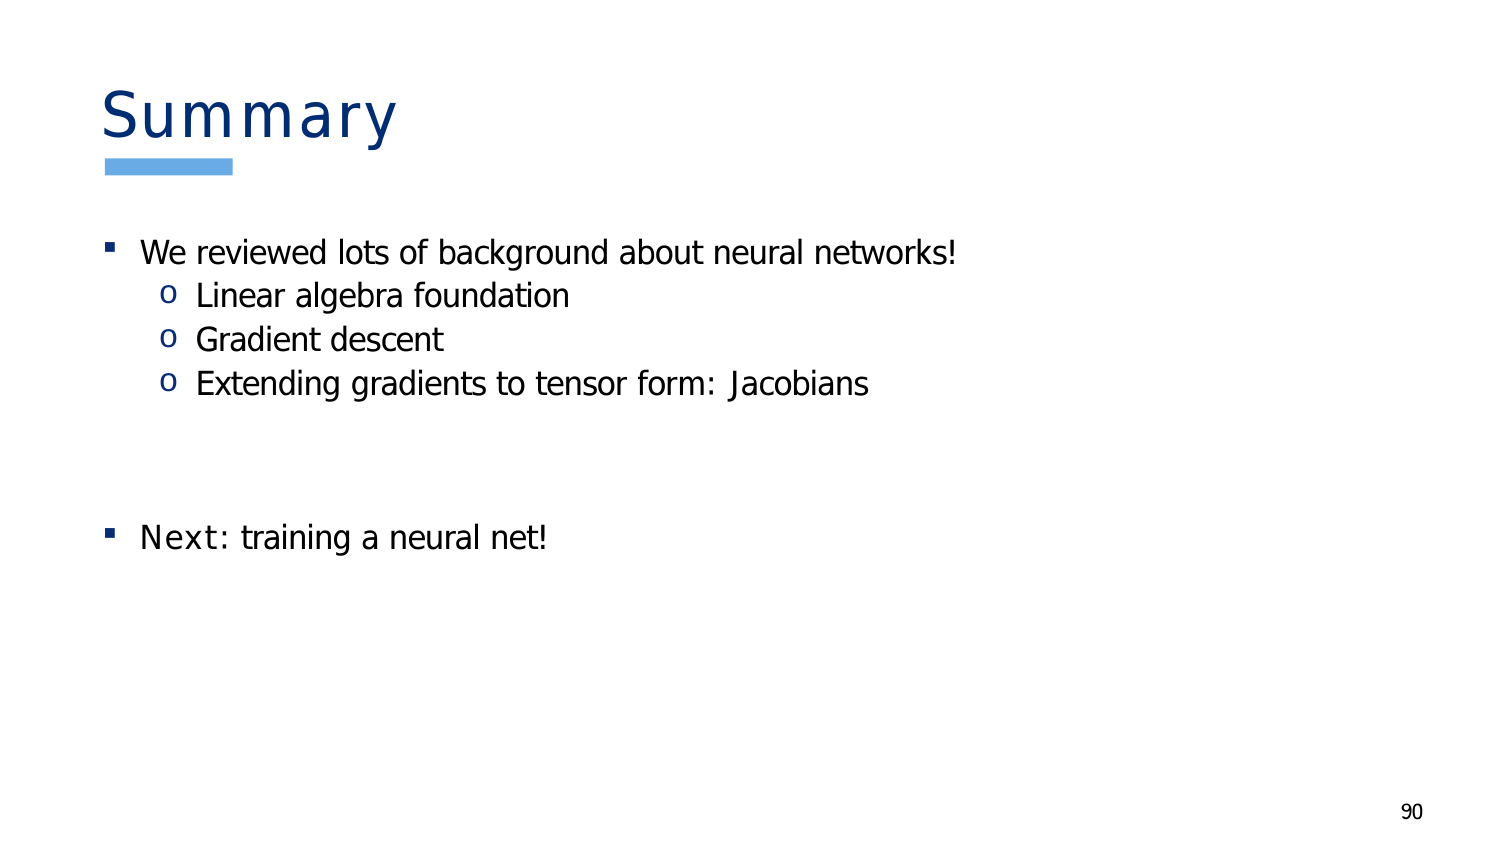

# Summary
We reviewed lots of background about neural networks!
Linear algebra foundation
Gradient descent
Extending gradients to tensor form: Jacobians

Next: training a neural net!